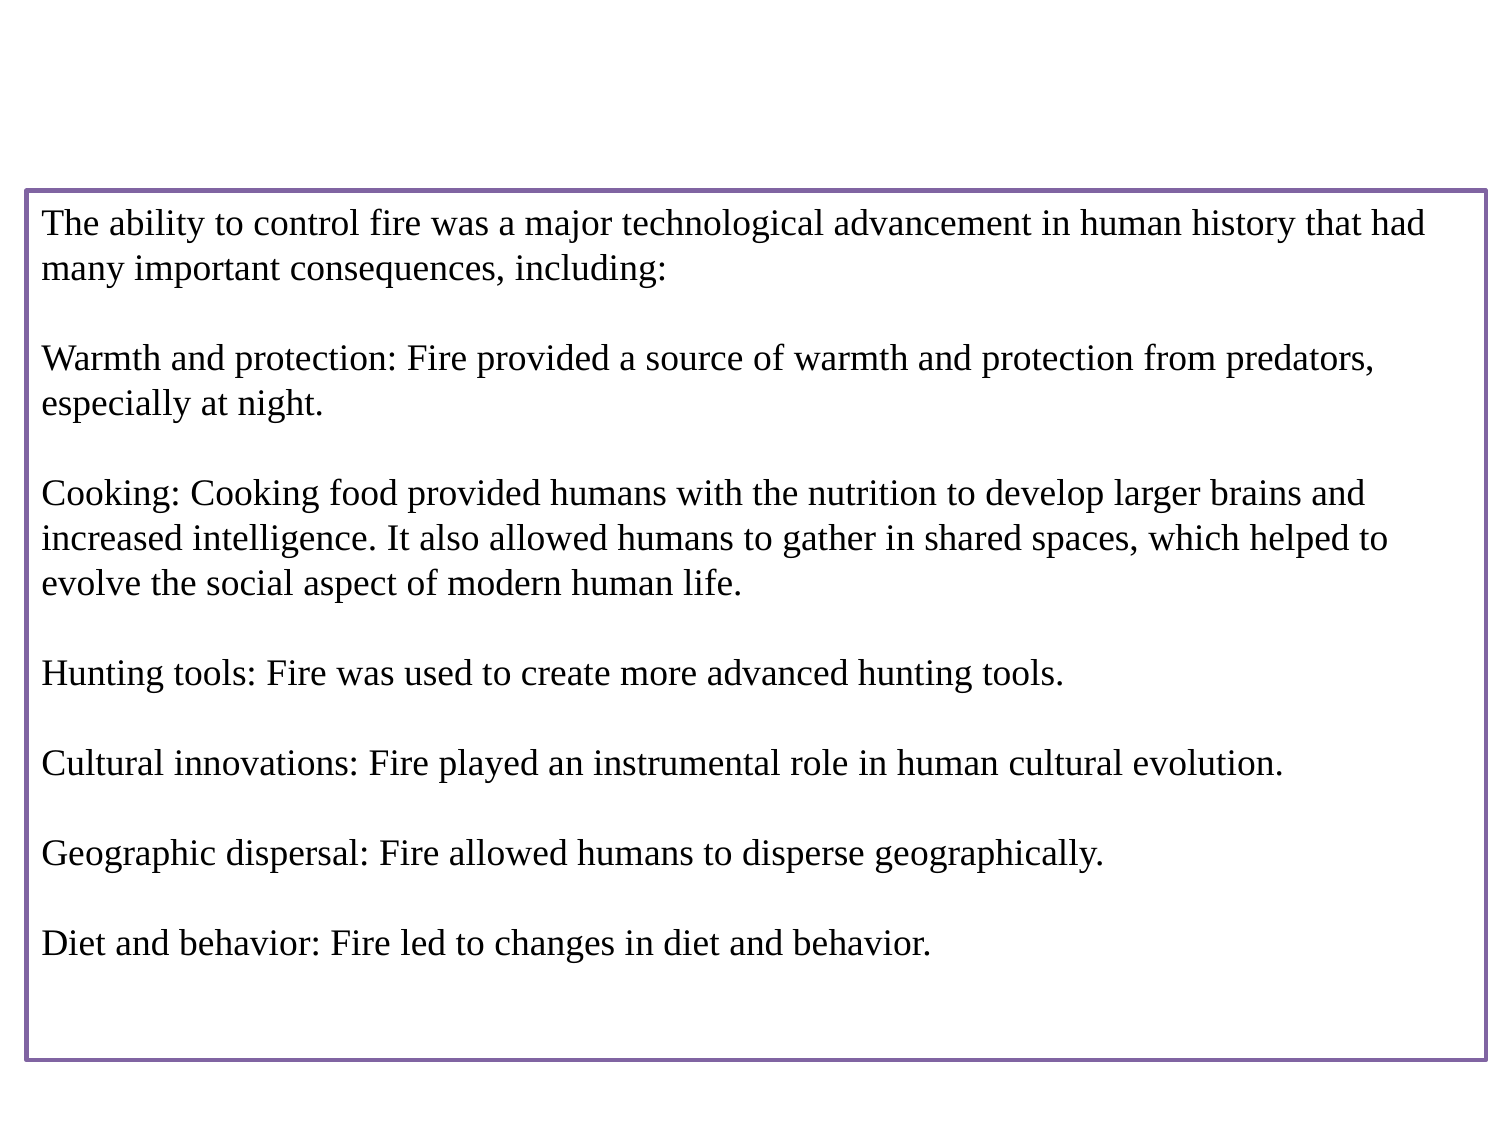

The ability to control fire was a major technological advancement in human history that had many important consequences, including:

Warmth and protection: Fire provided a source of warmth and protection from predators, especially at night.

Cooking: Cooking food provided humans with the nutrition to develop larger brains and increased intelligence. It also allowed humans to gather in shared spaces, which helped to evolve the social aspect of modern human life.

Hunting tools: Fire was used to create more advanced hunting tools.

Cultural innovations: Fire played an instrumental role in human cultural evolution.

Geographic dispersal: Fire allowed humans to disperse geographically.

Diet and behavior: Fire led to changes in diet and behavior.